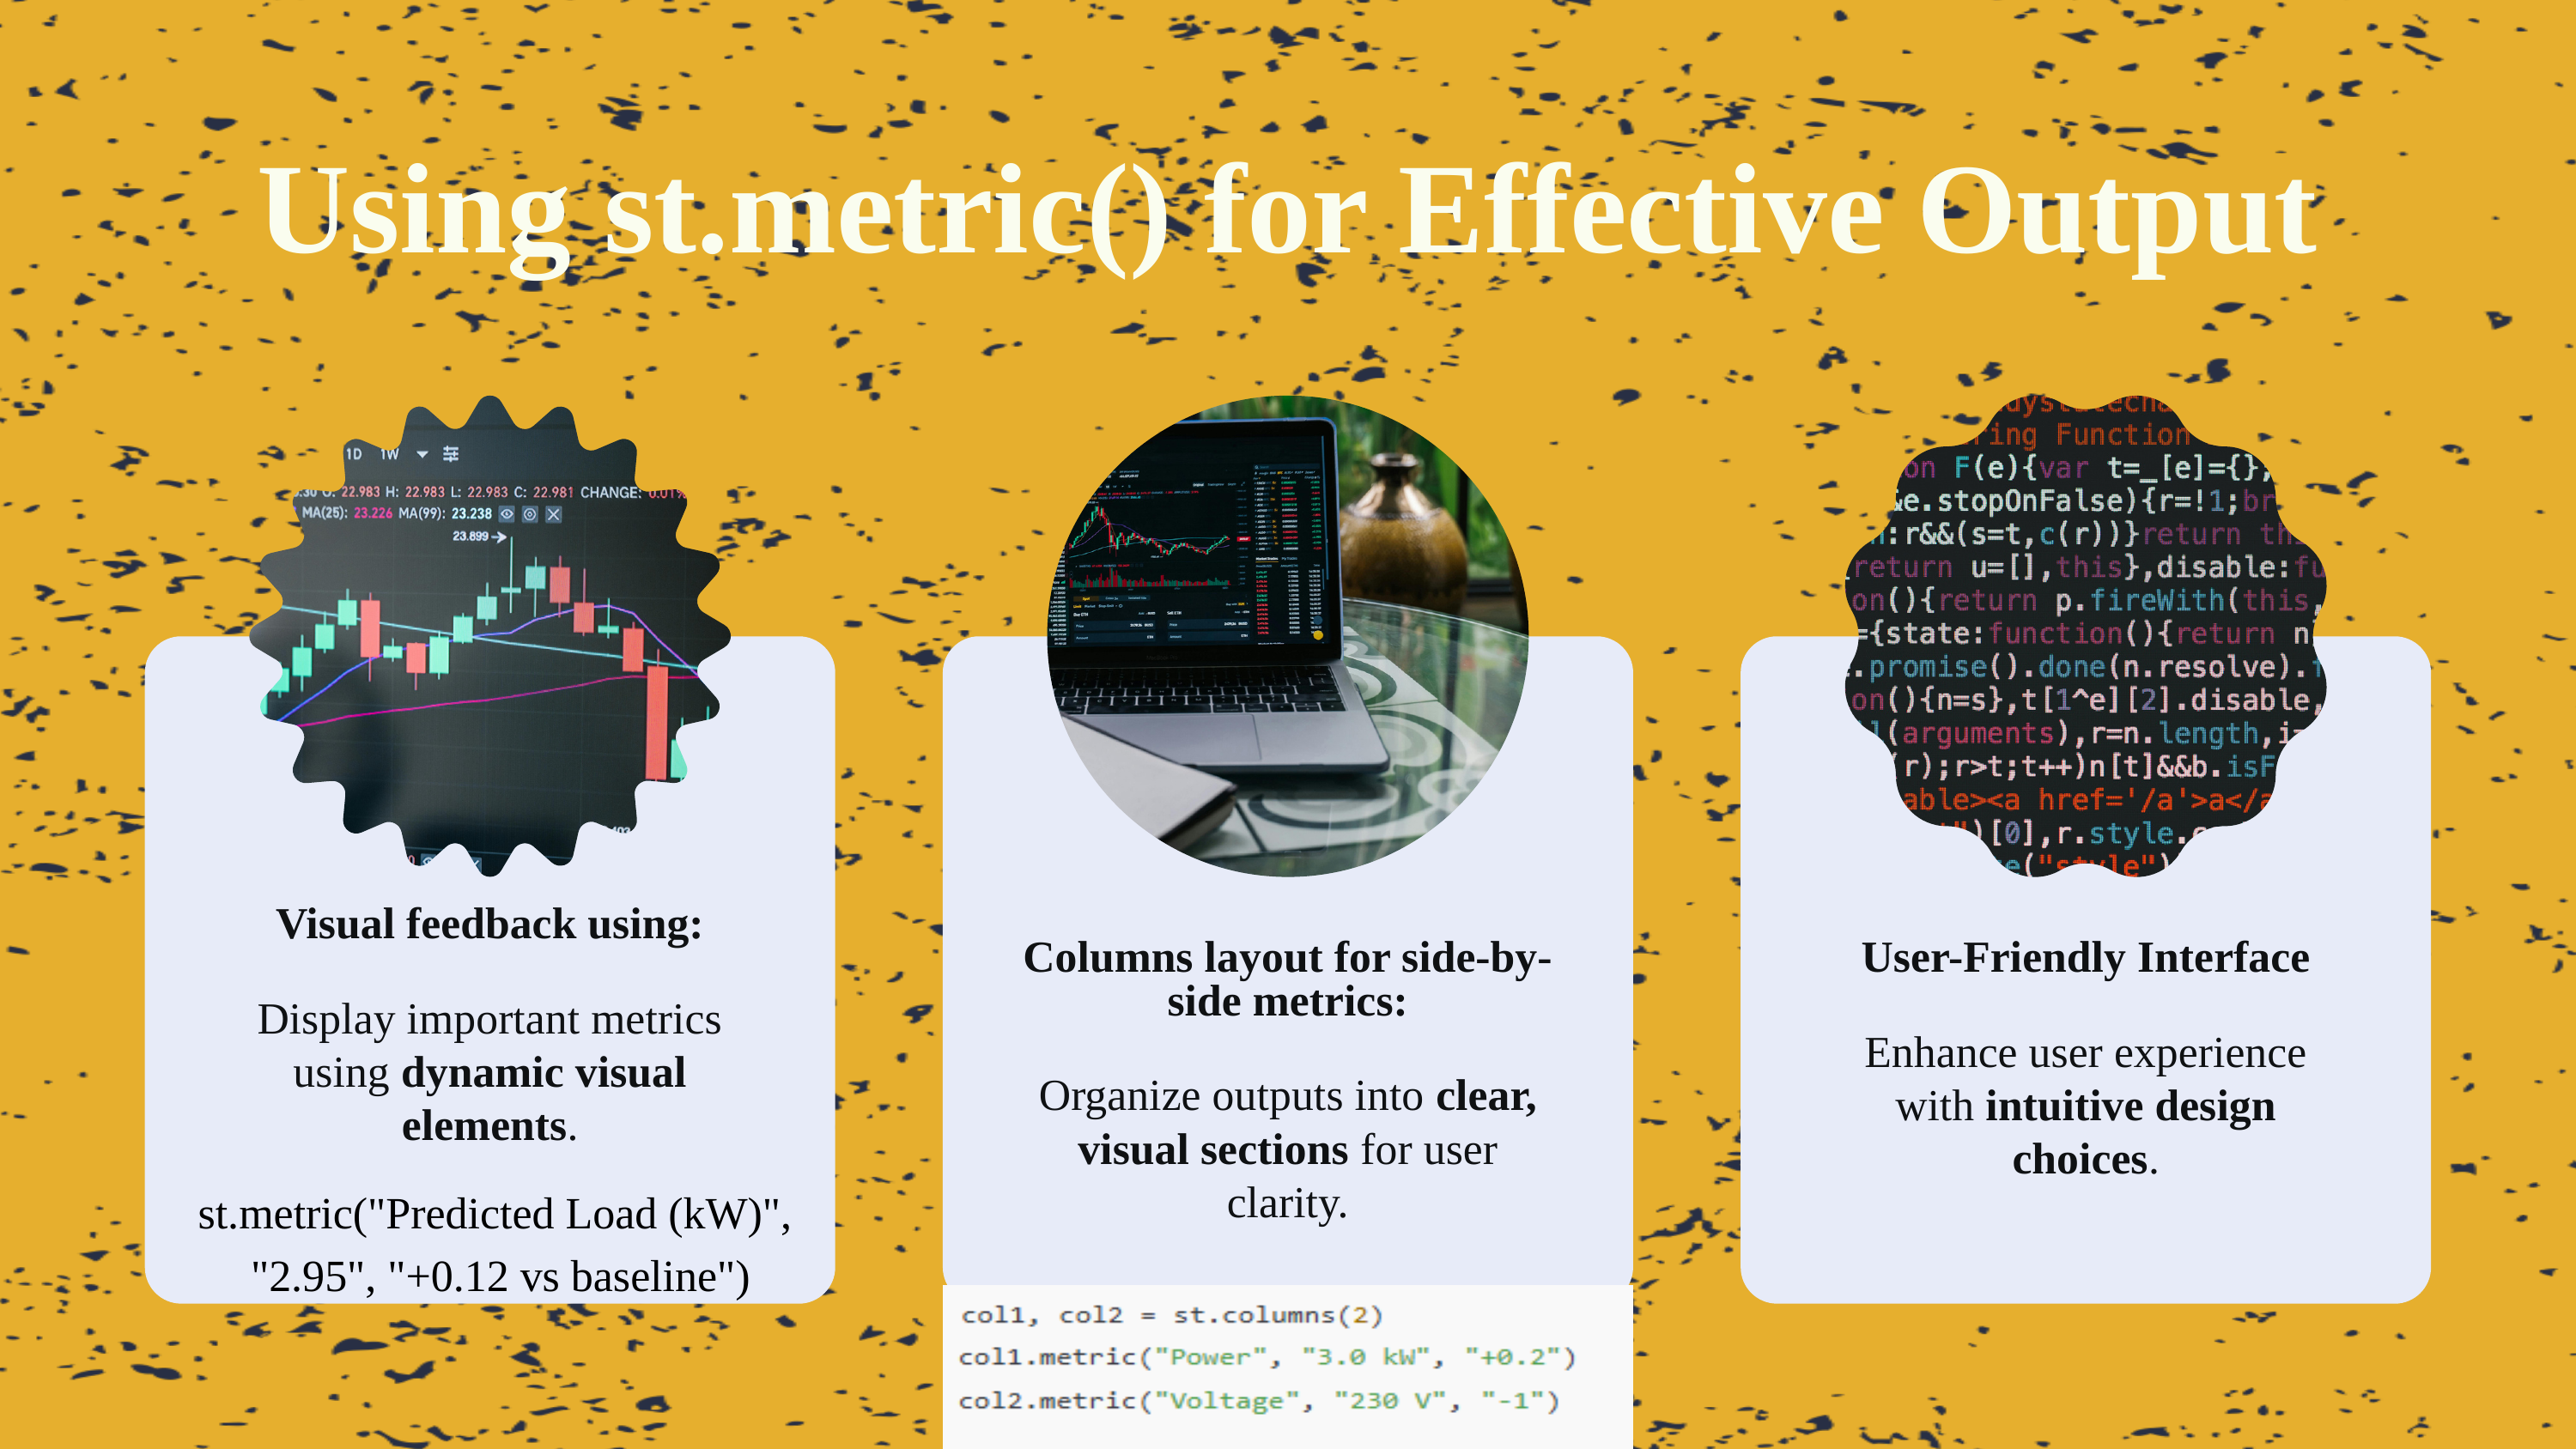

Using st.metric() for Effective Output

Visual feedback using:
Display important metrics using dynamic visual elements.
Columns layout for side-by-side metrics:
Organize outputs into clear, visual sections for user clarity.
User-Friendly Interface
Enhance user experience with intuitive design choices.
st.metric("Predicted Load (kW)",
"2.95", "+0.12 vs baseline")